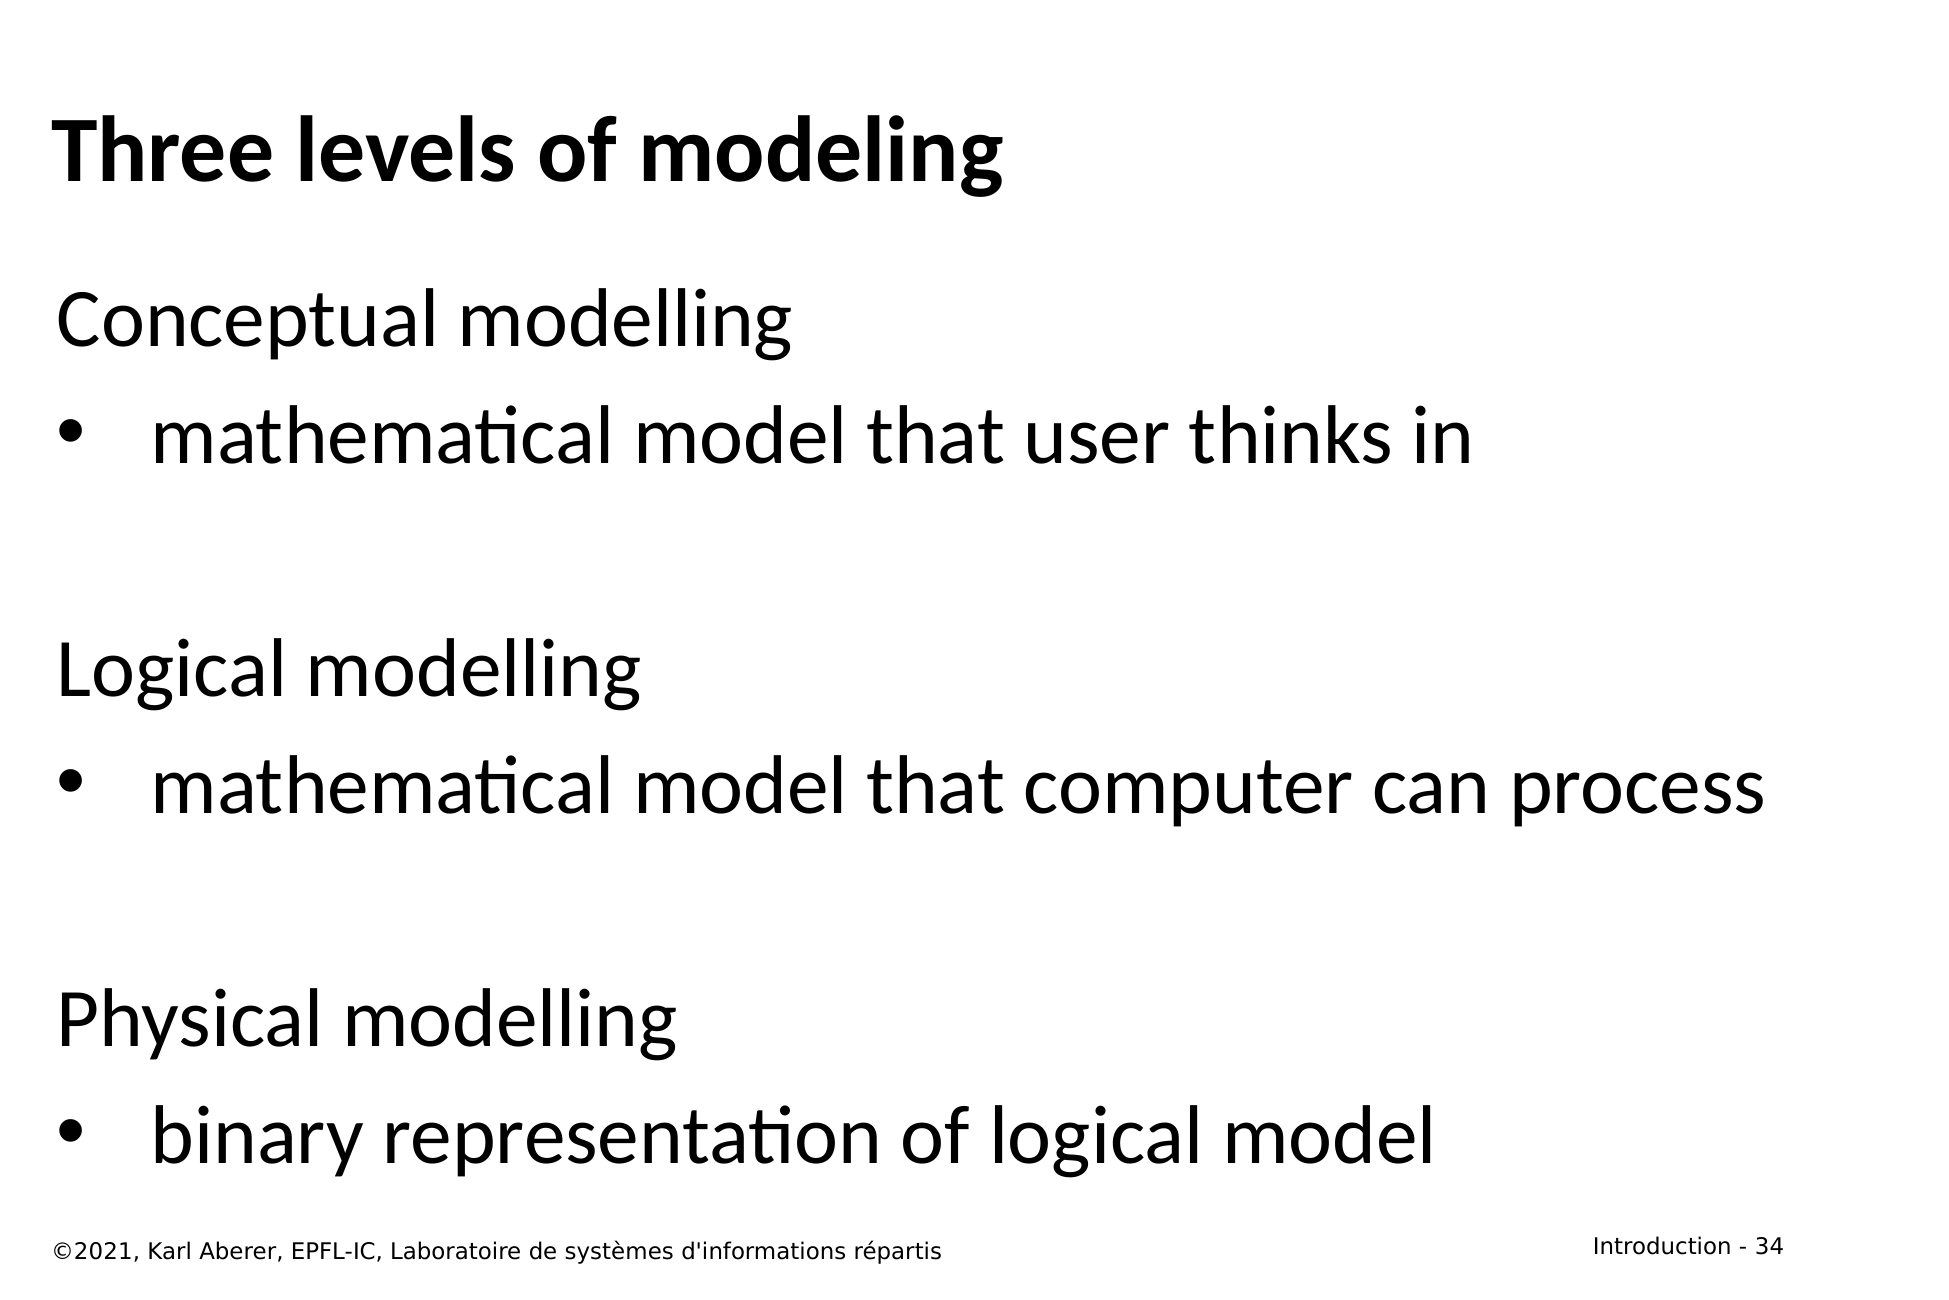

# Three levels of modeling
Conceptual modelling
mathematical model that user thinks in

Logical modelling
mathematical model that computer can process

Physical modelling
binary representation of logical model
©2021, Karl Aberer, EPFL-IC, Laboratoire de systèmes d'informations répartis